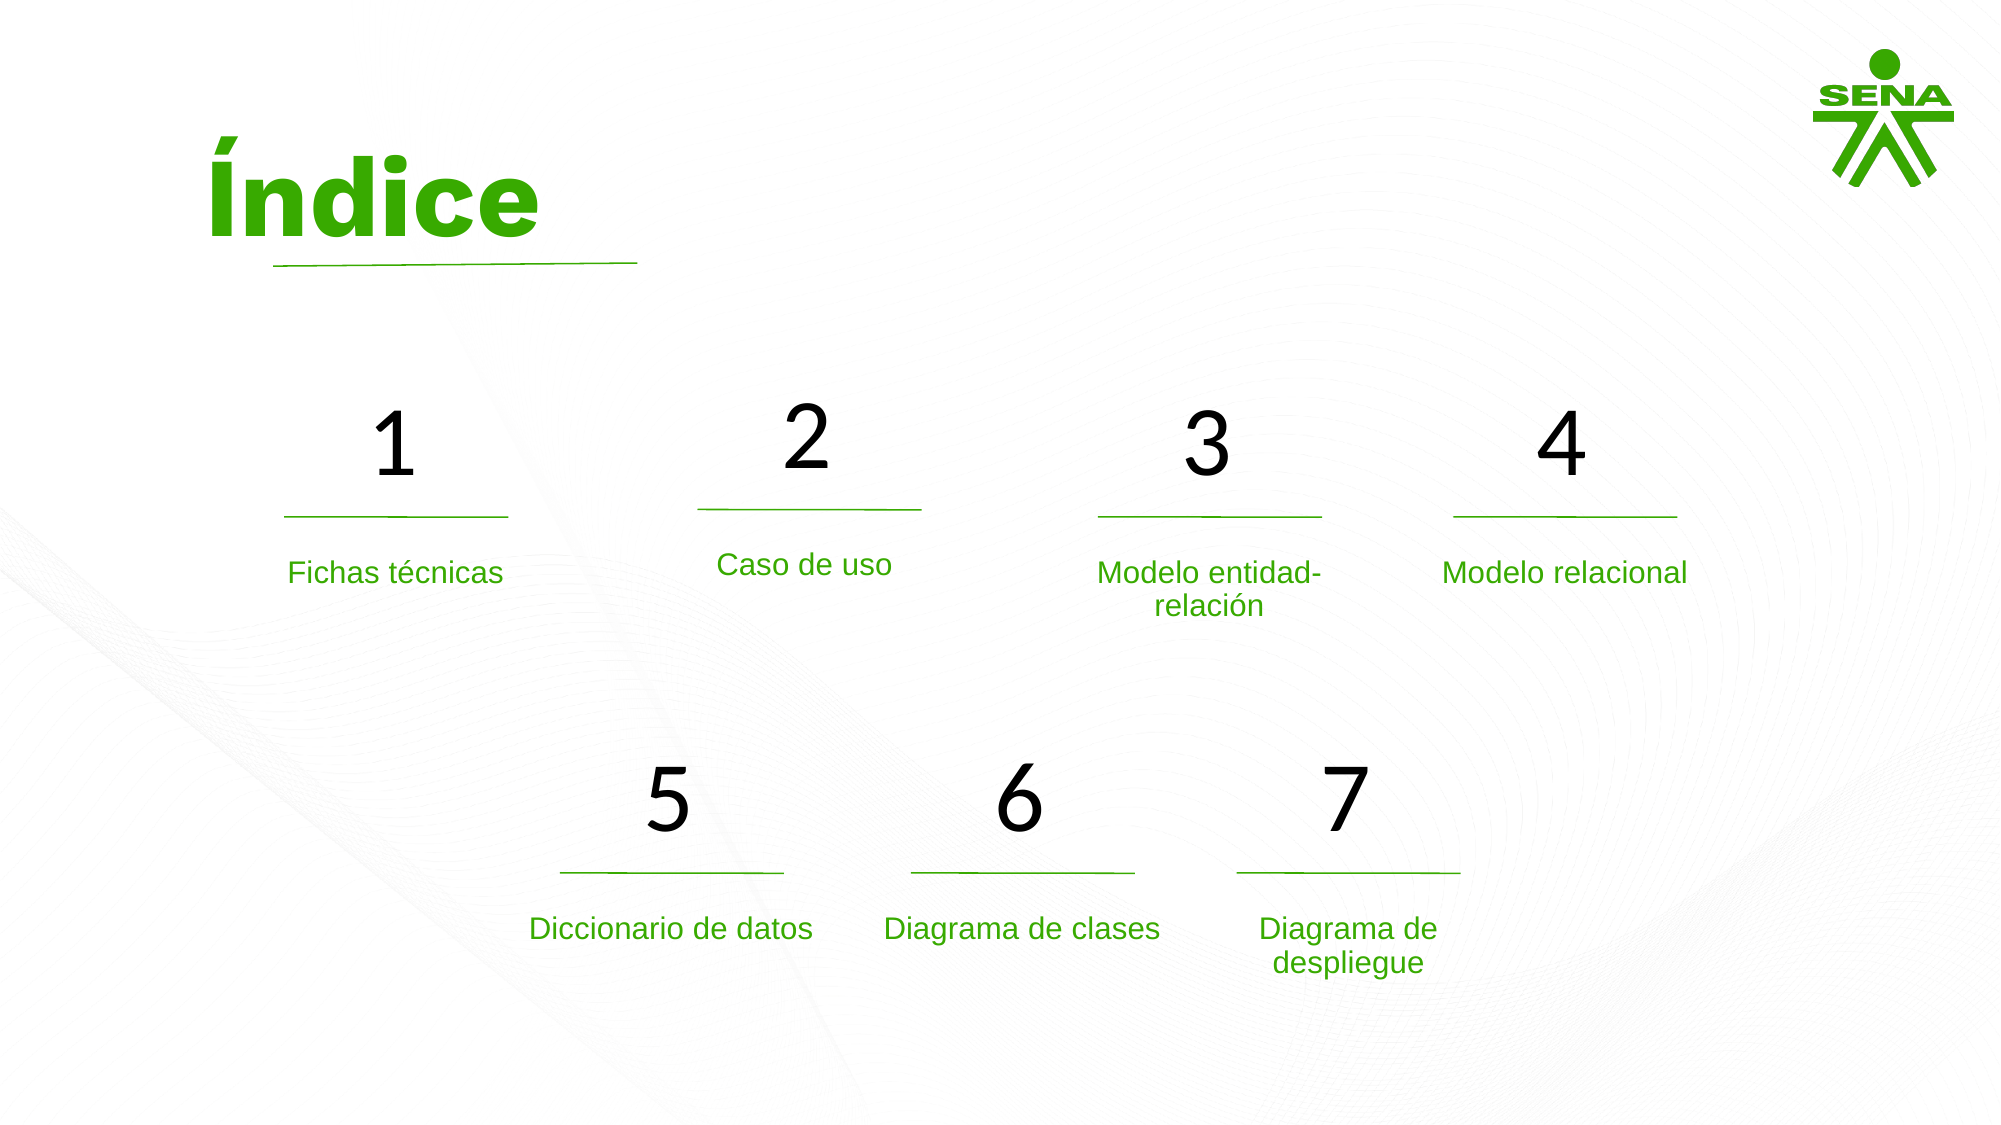

Índice
2
3
4
1
Caso de uso
Modelo entidad-relación
Modelo relacional
Fichas técnicas
5
6
7
Diccionario de datos

Diagrama de clases
Diagrama de despliegue